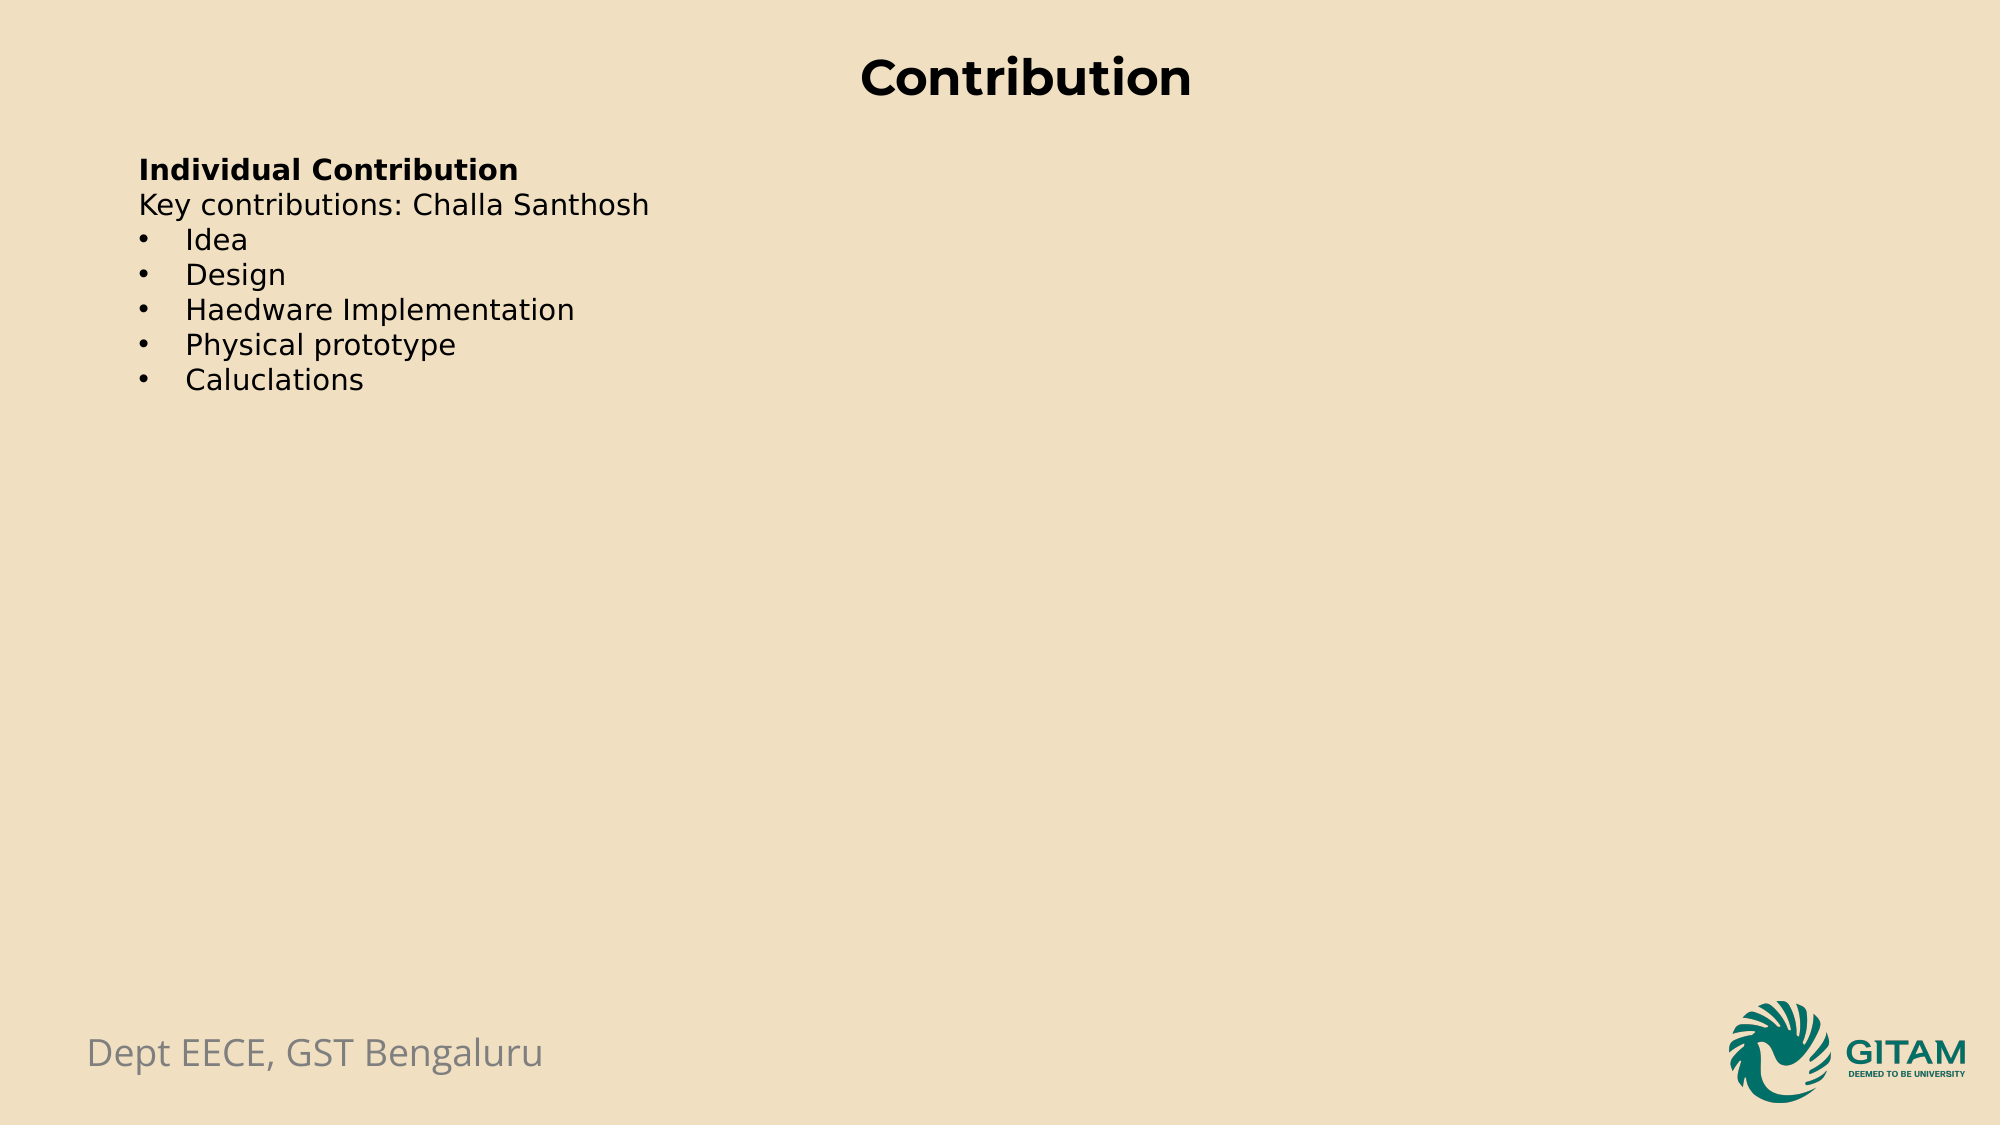

Contribution

Individual Contribution
Key contributions: Challa Santhosh
Idea
Design
Haedware Implementation
Physical prototype
Caluclations

14